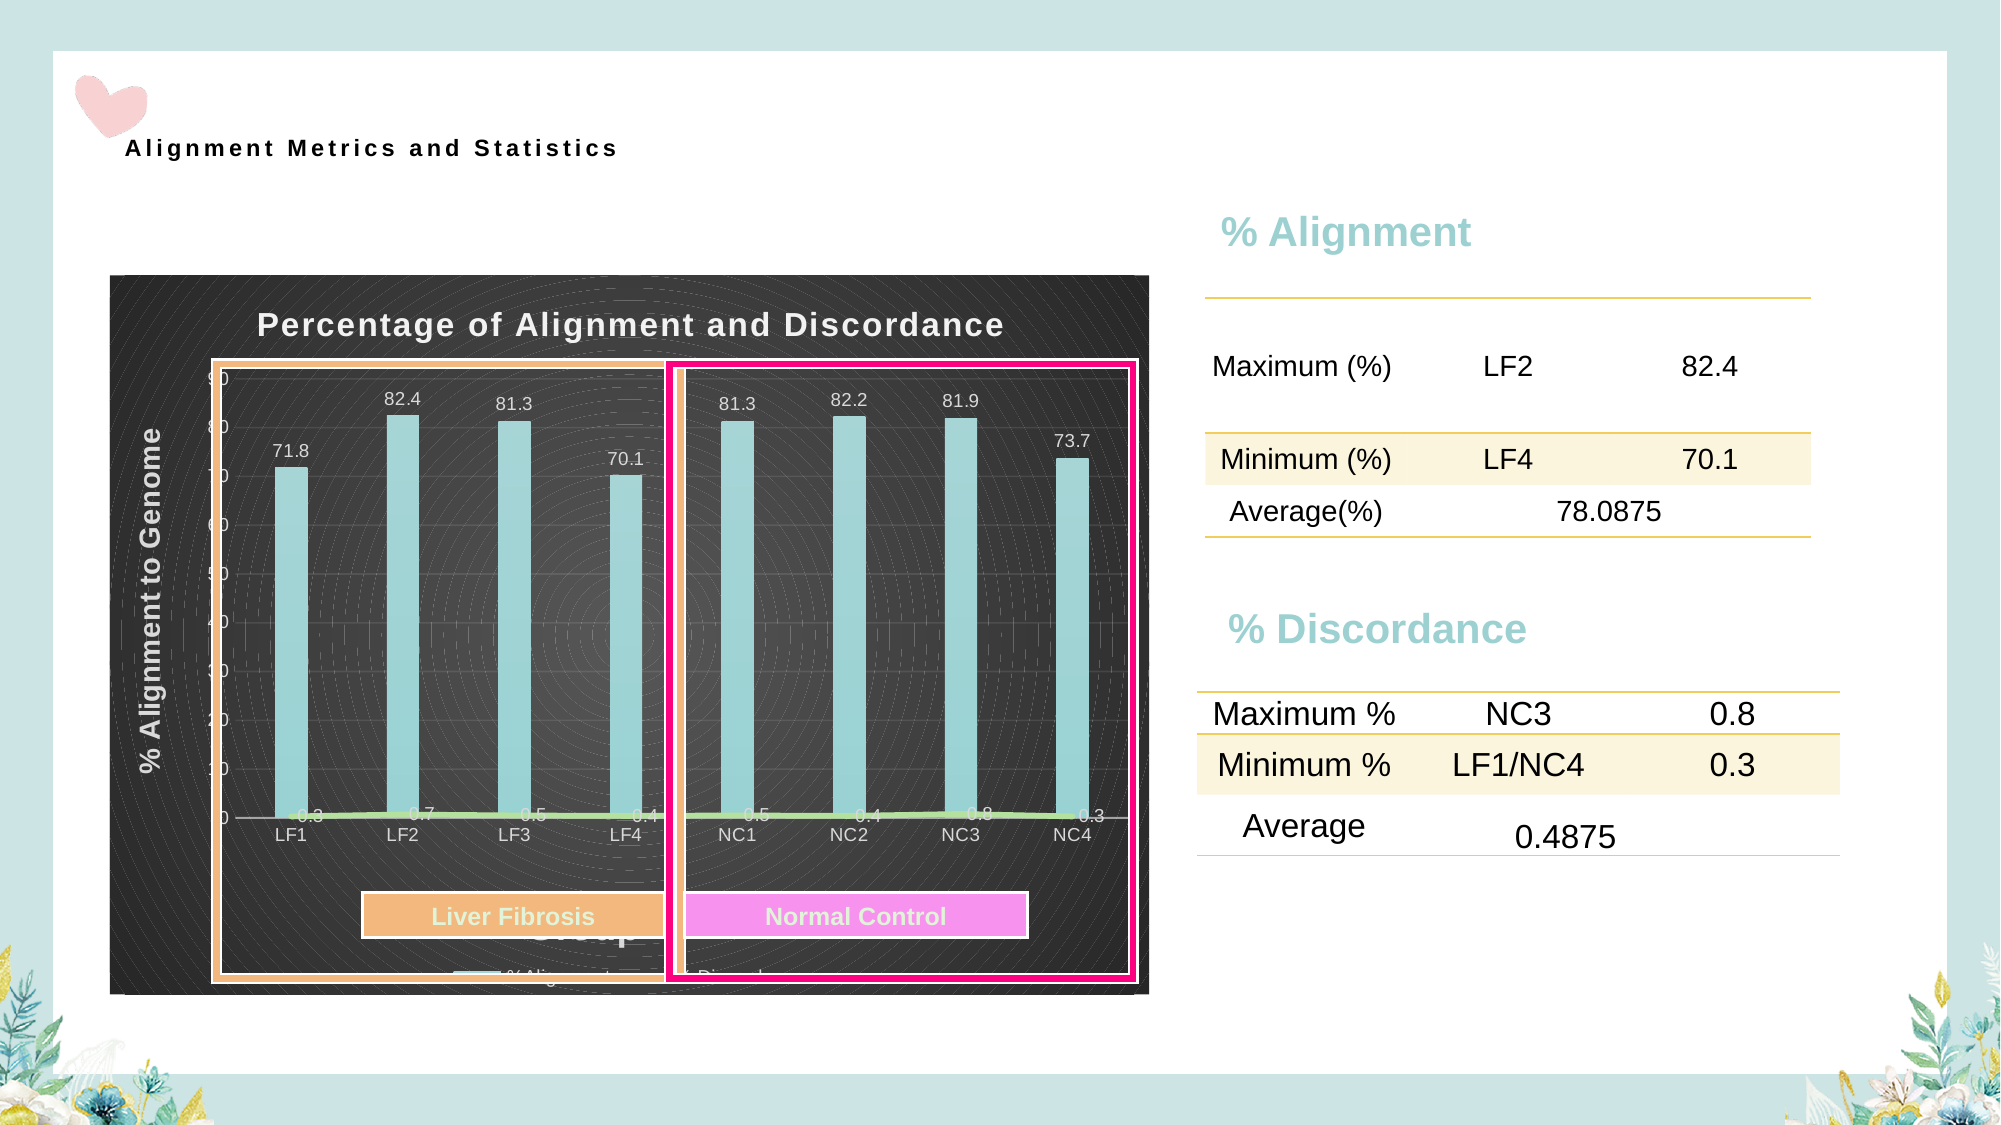

# Alignment Metrics and Statistics
% Alignment

### Chart: Percentage of Alignment and Discordance

| Category | %Alignment | % Discordance |
|---|---|---|
| LF1 | 71.8 | 0.3 |
| LF2 | 82.4 | 0.7 |
| LF3 | 81.3 | 0.5 |
| LF4 | 70.1 | 0.4 |
| NC1 | 81.3 | 0.5 |
| NC2 | 82.2 | 0.4 |
| NC3 | 81.9 | 0.8 |
| NC4 | 73.7 | 0.3 |
| Maximum (%) | LF2 | 82.4 |
| --- | --- | --- |
| Minimum (%) | LF4 | 70.1 |
| Average(%) | 78.0875 |  |

% Discordance
| Maximum % | NC3 | 0.8 |
| --- | --- | --- |
| Minimum % | LF1/NC4 | 0.3 |
| Average | 0.4875 |  |
Liver Fibrosis
Normal Control